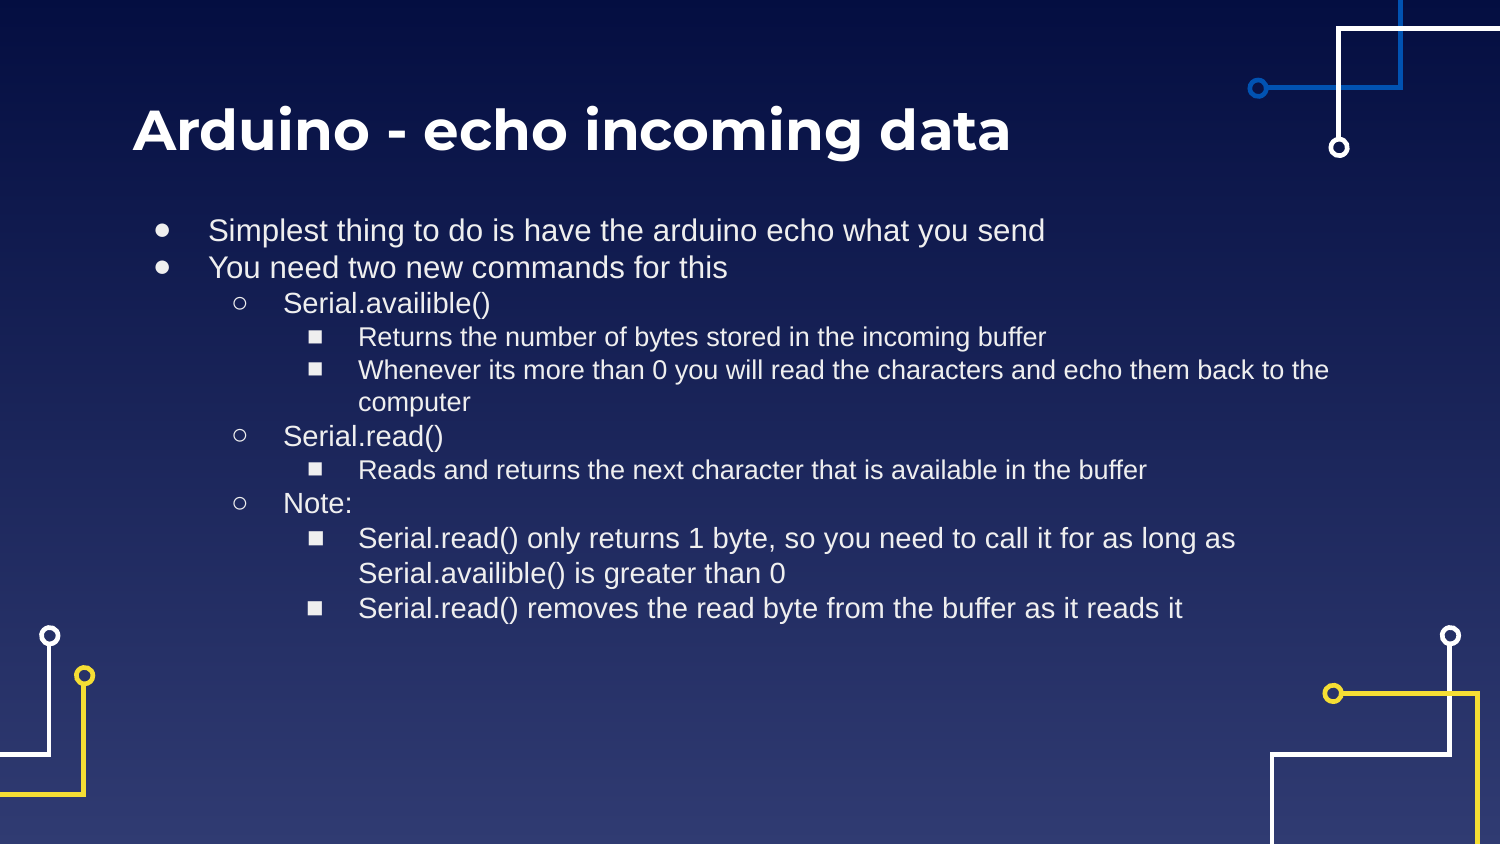

# Arduino - echo incoming data
Simplest thing to do is have the arduino echo what you send
You need two new commands for this
Serial.availible()
Returns the number of bytes stored in the incoming buffer
Whenever its more than 0 you will read the characters and echo them back to the computer
Serial.read()
Reads and returns the next character that is available in the buffer
Note:
Serial.read() only returns 1 byte, so you need to call it for as long as Serial.availible() is greater than 0
Serial.read() removes the read byte from the buffer as it reads it